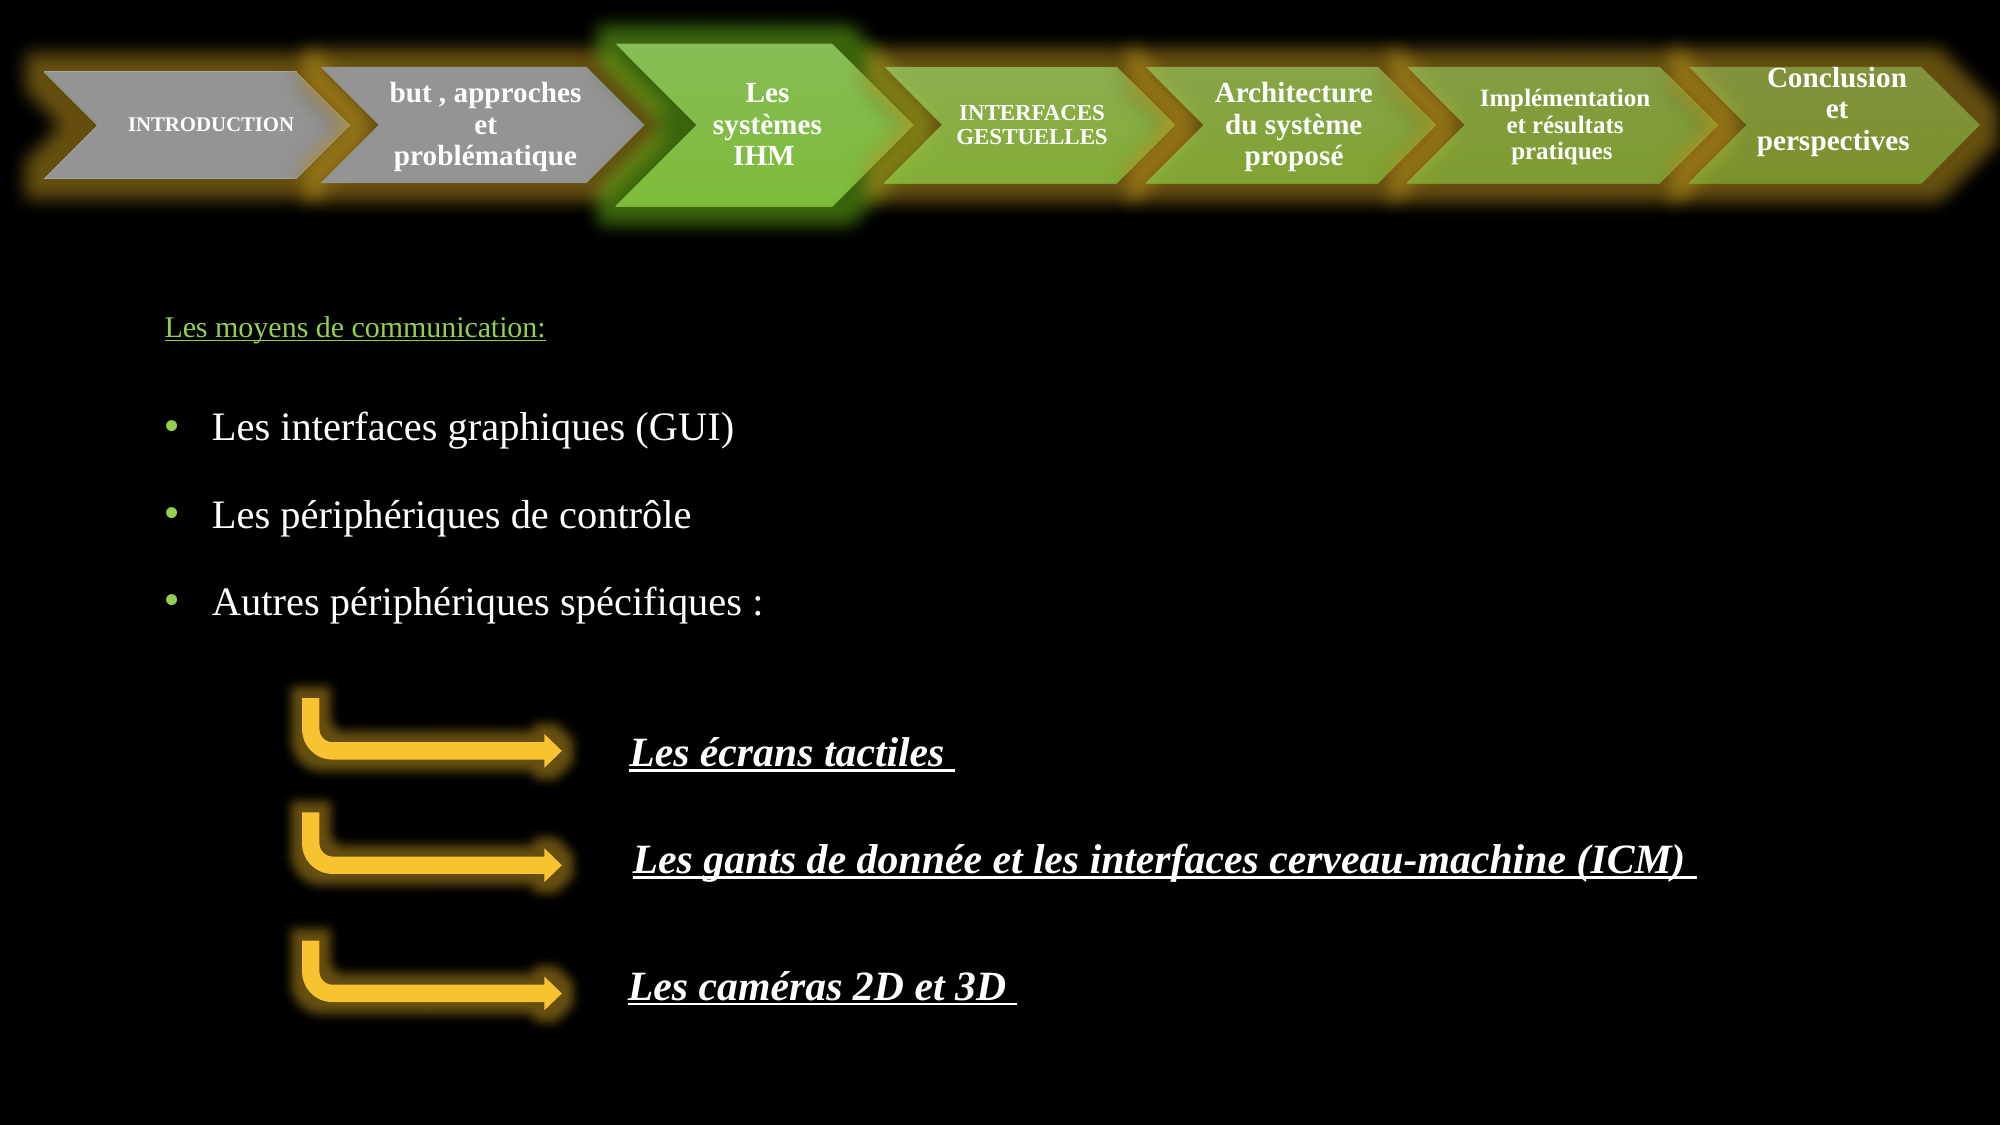

INTRODUCTION
but , approches et problématique
Les systèmes IHM
INTERFACES GESTUELLES
Architecture du système proposé
Implémentation et résultats pratiques
Conclusion et perspectives
# Les moyens de communication:
Les interfaces graphiques (GUI)

Les périphériques de contrôle

Autres périphériques spécifiques :

Les écrans tactiles

Les gants de donnée et les interfaces cerveau-machine (ICM)

Les caméras 2D et 3D